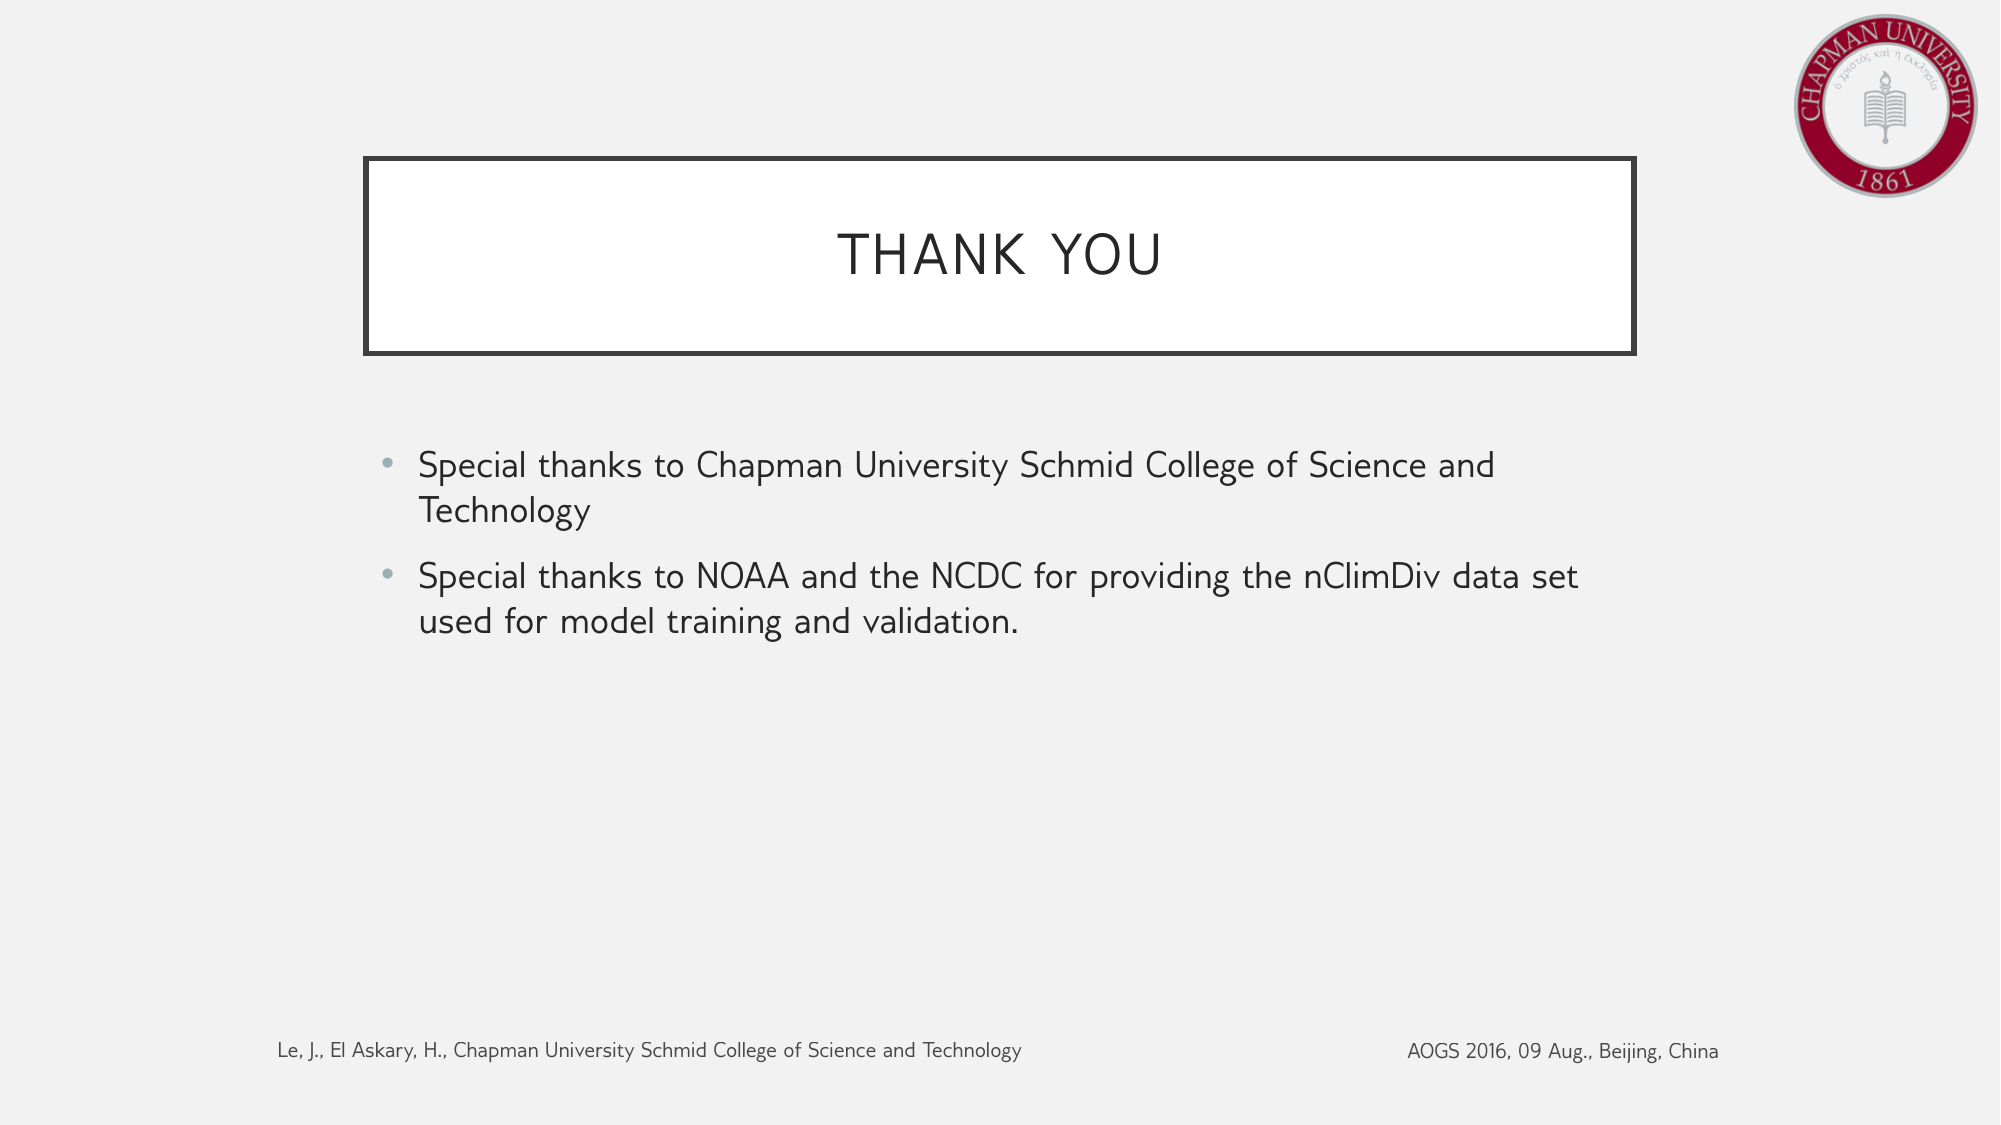

# Thank you
Special thanks to Chapman University Schmid College of Science and Technology
Special thanks to NOAA and the NCDC for providing the nClimDiv data set used for model training and validation.
Le, J., El Askary, H., Chapman University Schmid College of Science and Technology
AOGS 2016, 09 Aug., Beijing, China